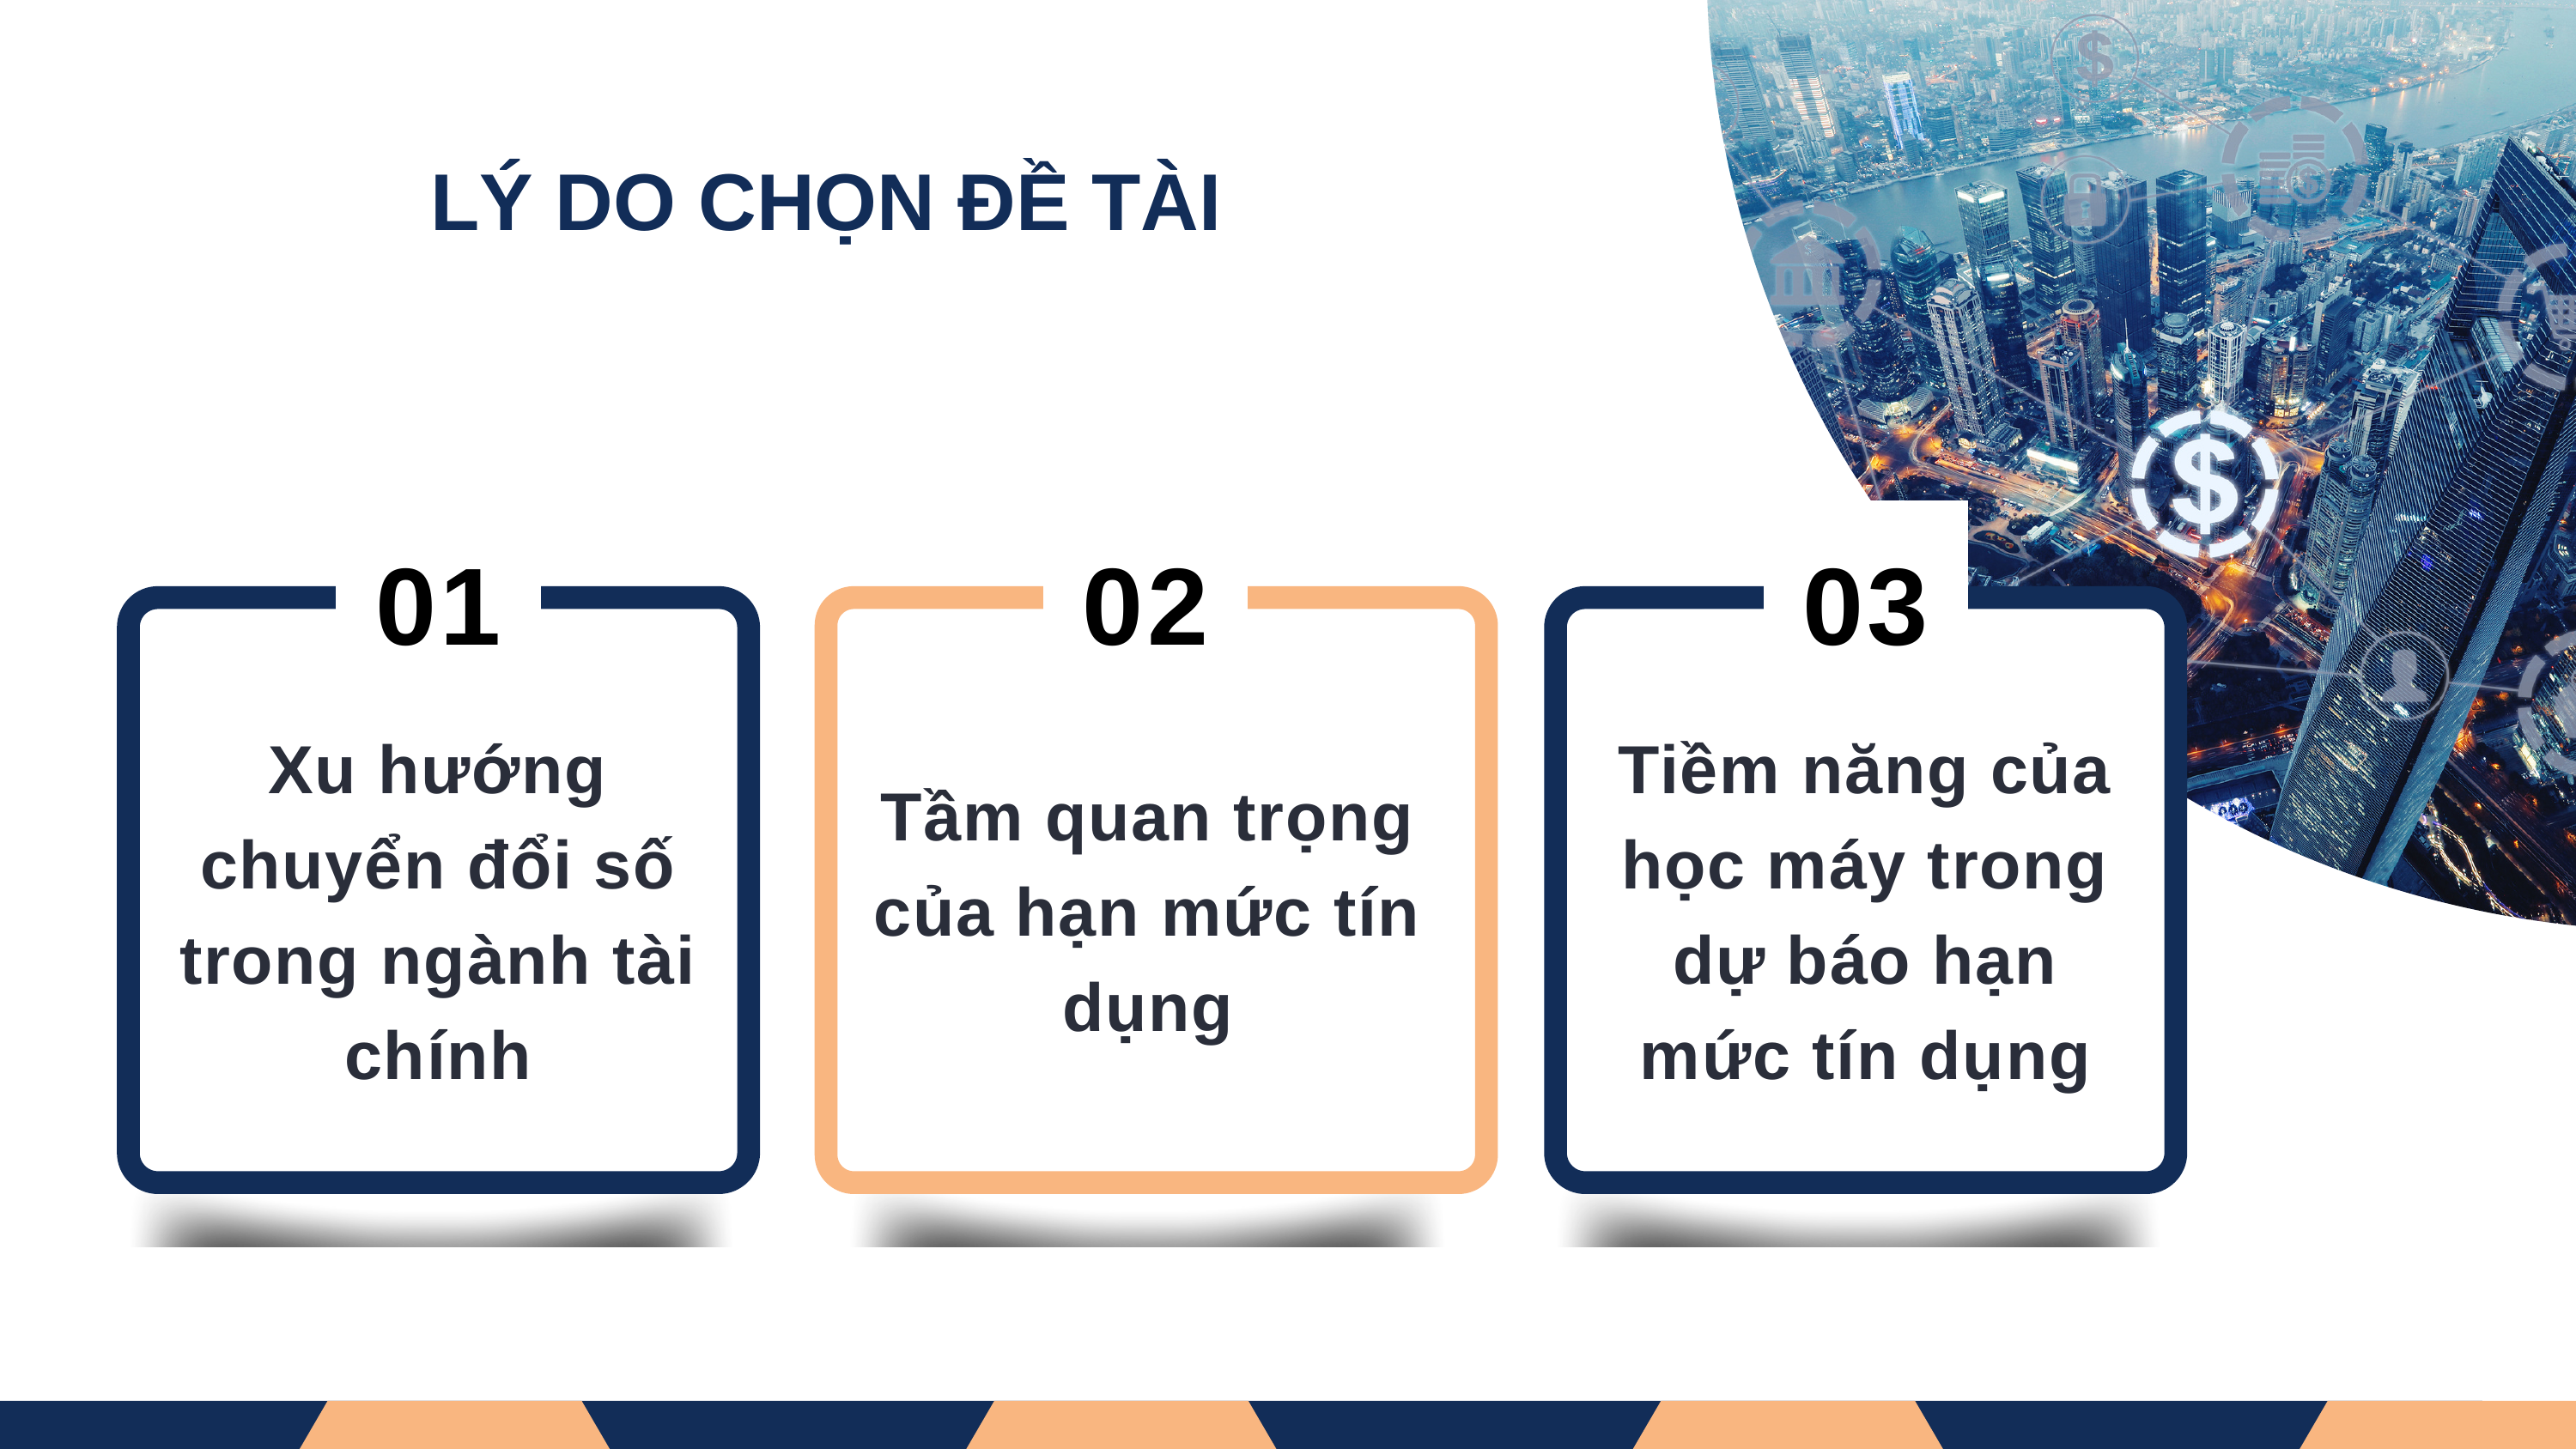

LÝ DO CHỌN ĐỀ TÀI

01

02

03

Xu hướng chuyển đổi số trong ngành tài chính
Tiềm năng của học máy trong dự báo hạn mức tín dụng
Tầm quan trọng của hạn mức tín dụng